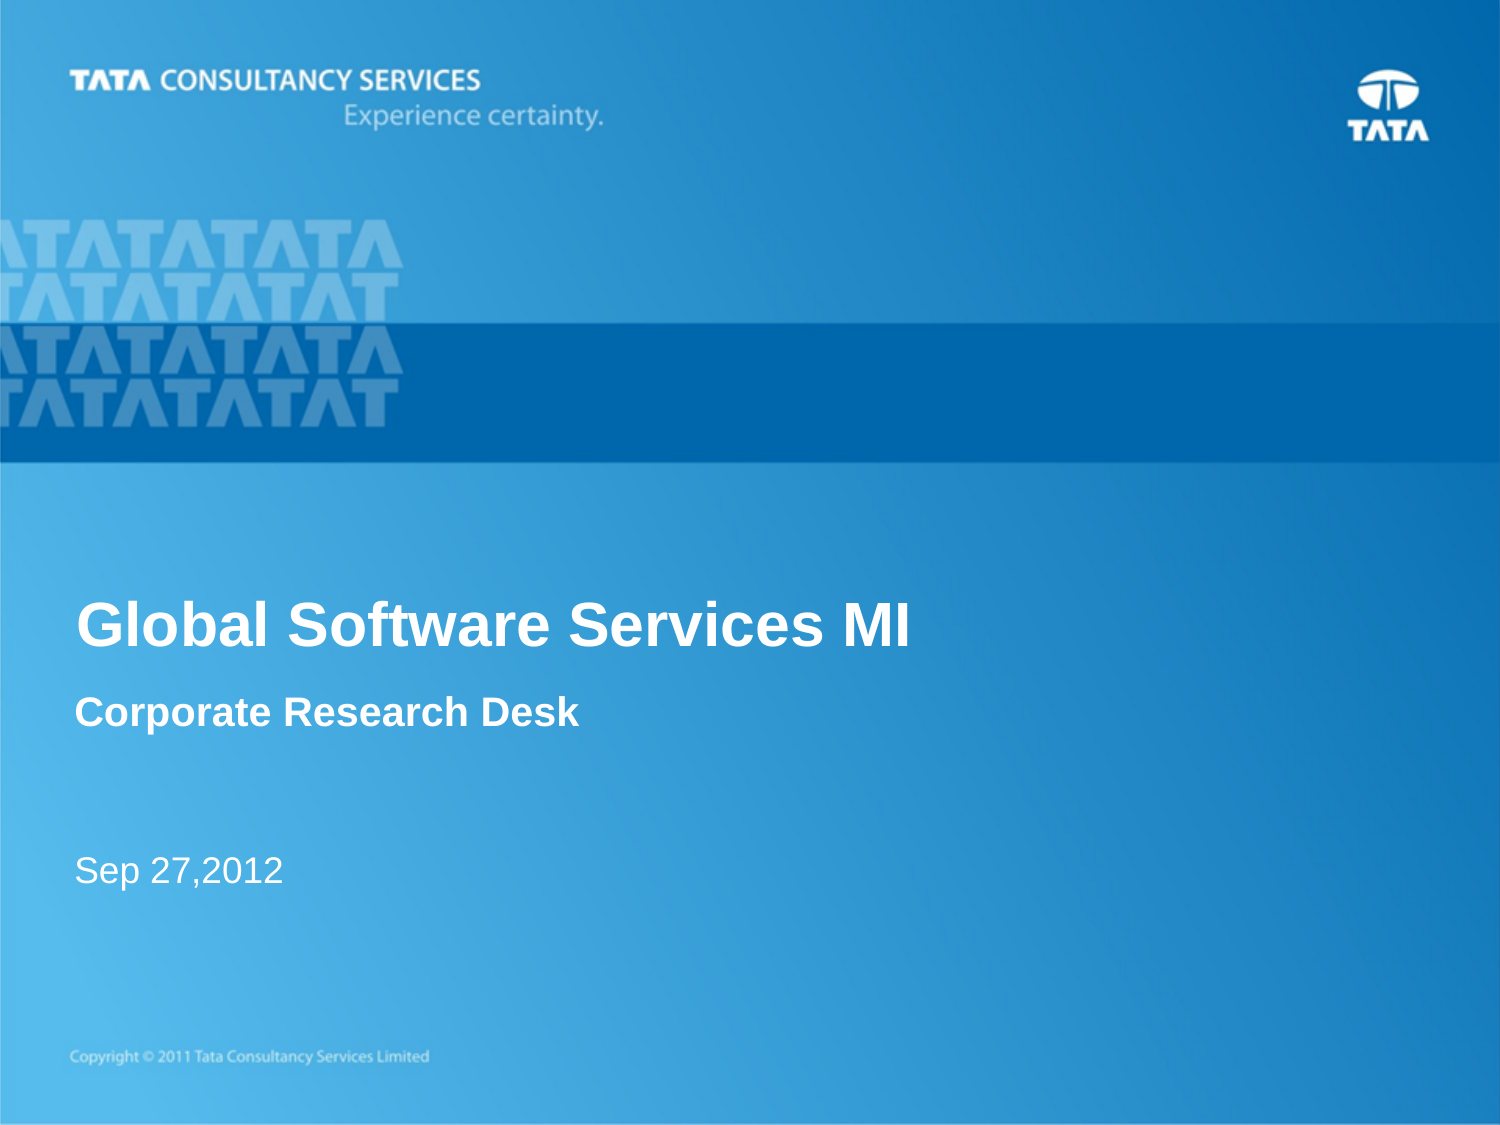

# Global Software Services MI
Corporate Research Desk

Sep 27,2012